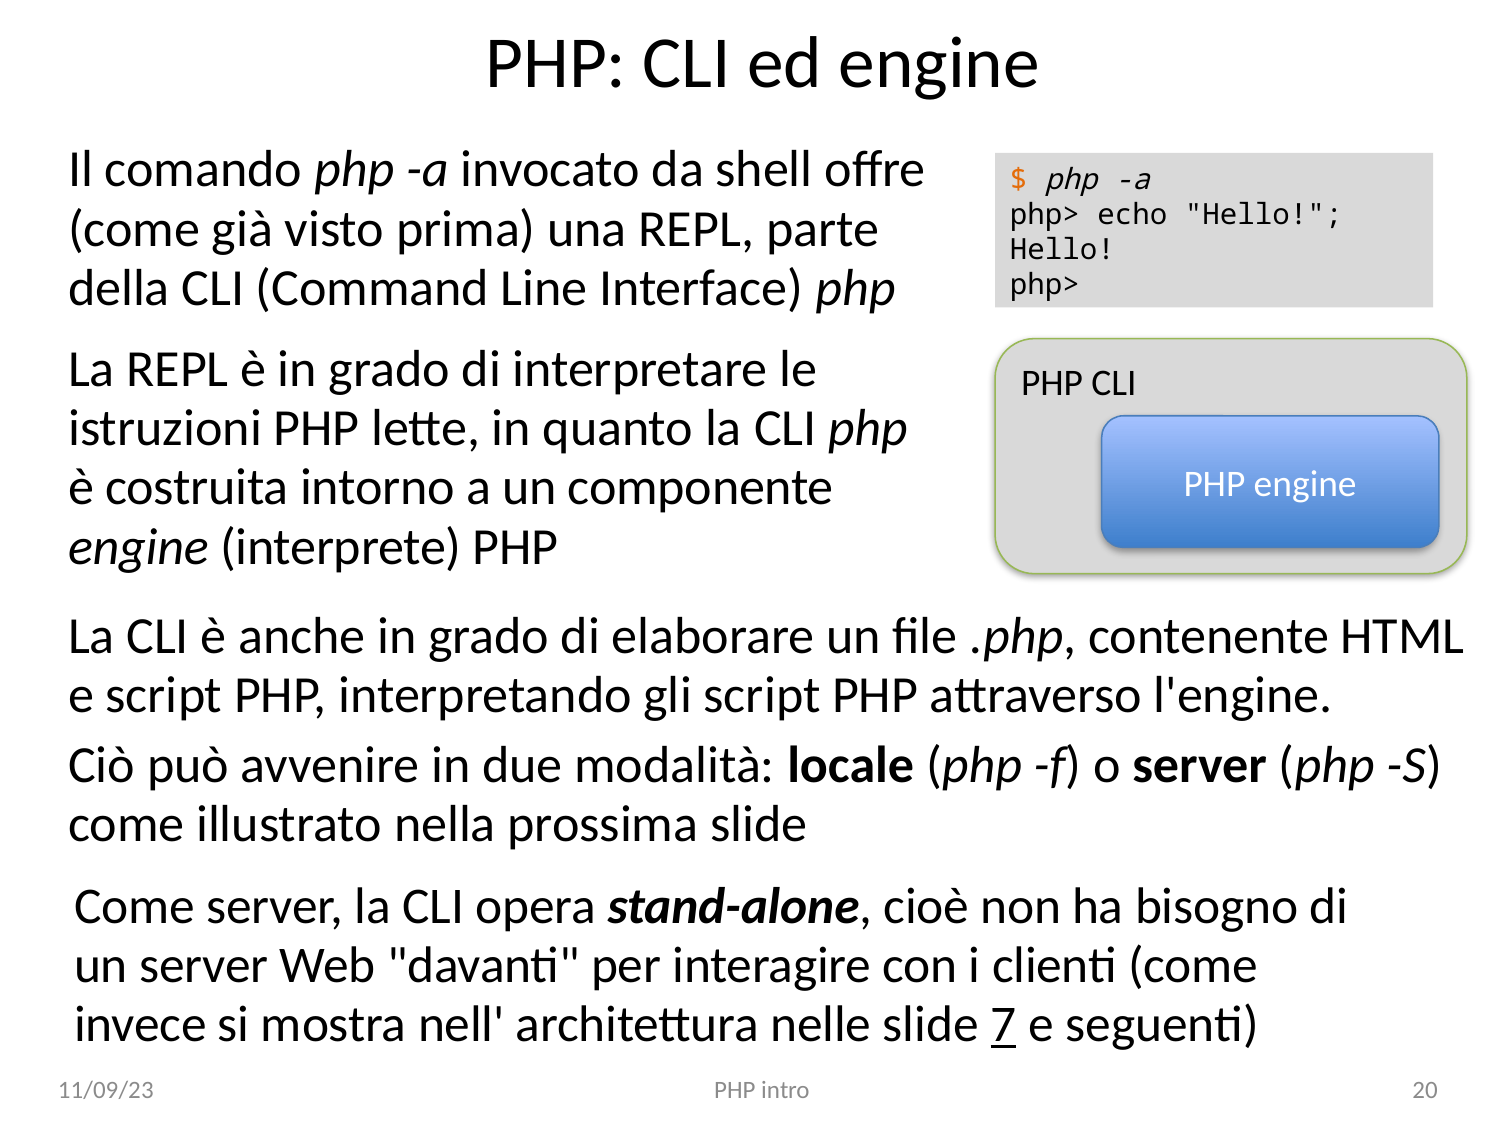

# PHP: CLI ed engine
Il comando php -a invocato da shell offre (come già visto prima) una REPL, parte della CLI (Command Line Interface) php
$ php -a
php> echo "Hello!";
Hello!
php>
La REPL è in grado di interpretare le istruzioni PHP lette, in quanto la CLI php è costruita intorno a un componente engine (interprete) PHP
PHP CLI
PHP engine
La CLI è anche in grado di elaborare un file .php, contenente HTML e script PHP, interpretando gli script PHP attraverso l'engine.
Ciò può avvenire in due modalità: locale (php -f) o server (php -S) come illustrato nella prossima slide
Come server, la CLI opera stand-alone, cioè non ha bisogno di un server Web "davanti" per interagire con i clienti (come invece si mostra nell' architettura nelle slide 7 e seguenti)
11/09/23
PHP intro
20